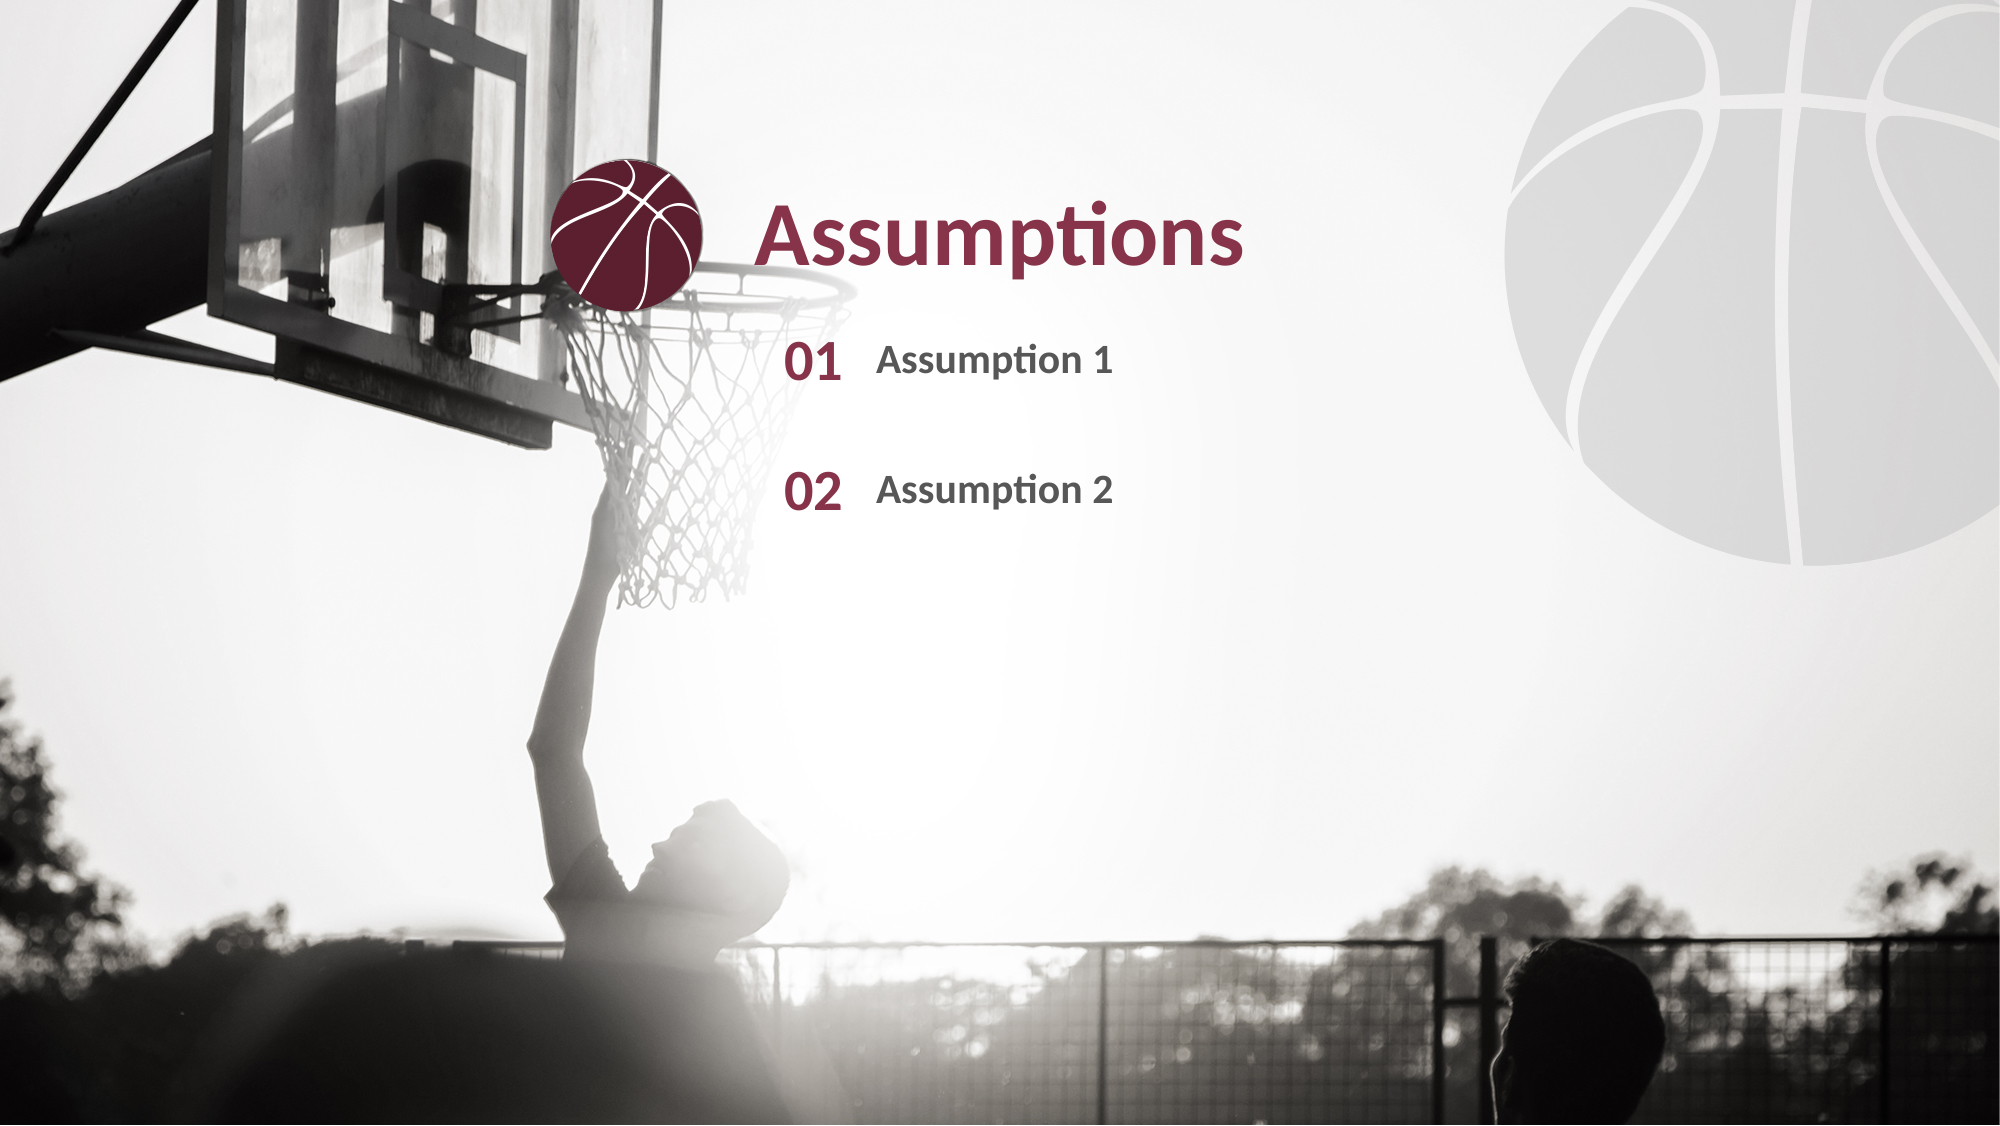

Assumptions
01
Assumption 1
02
Assumption 2